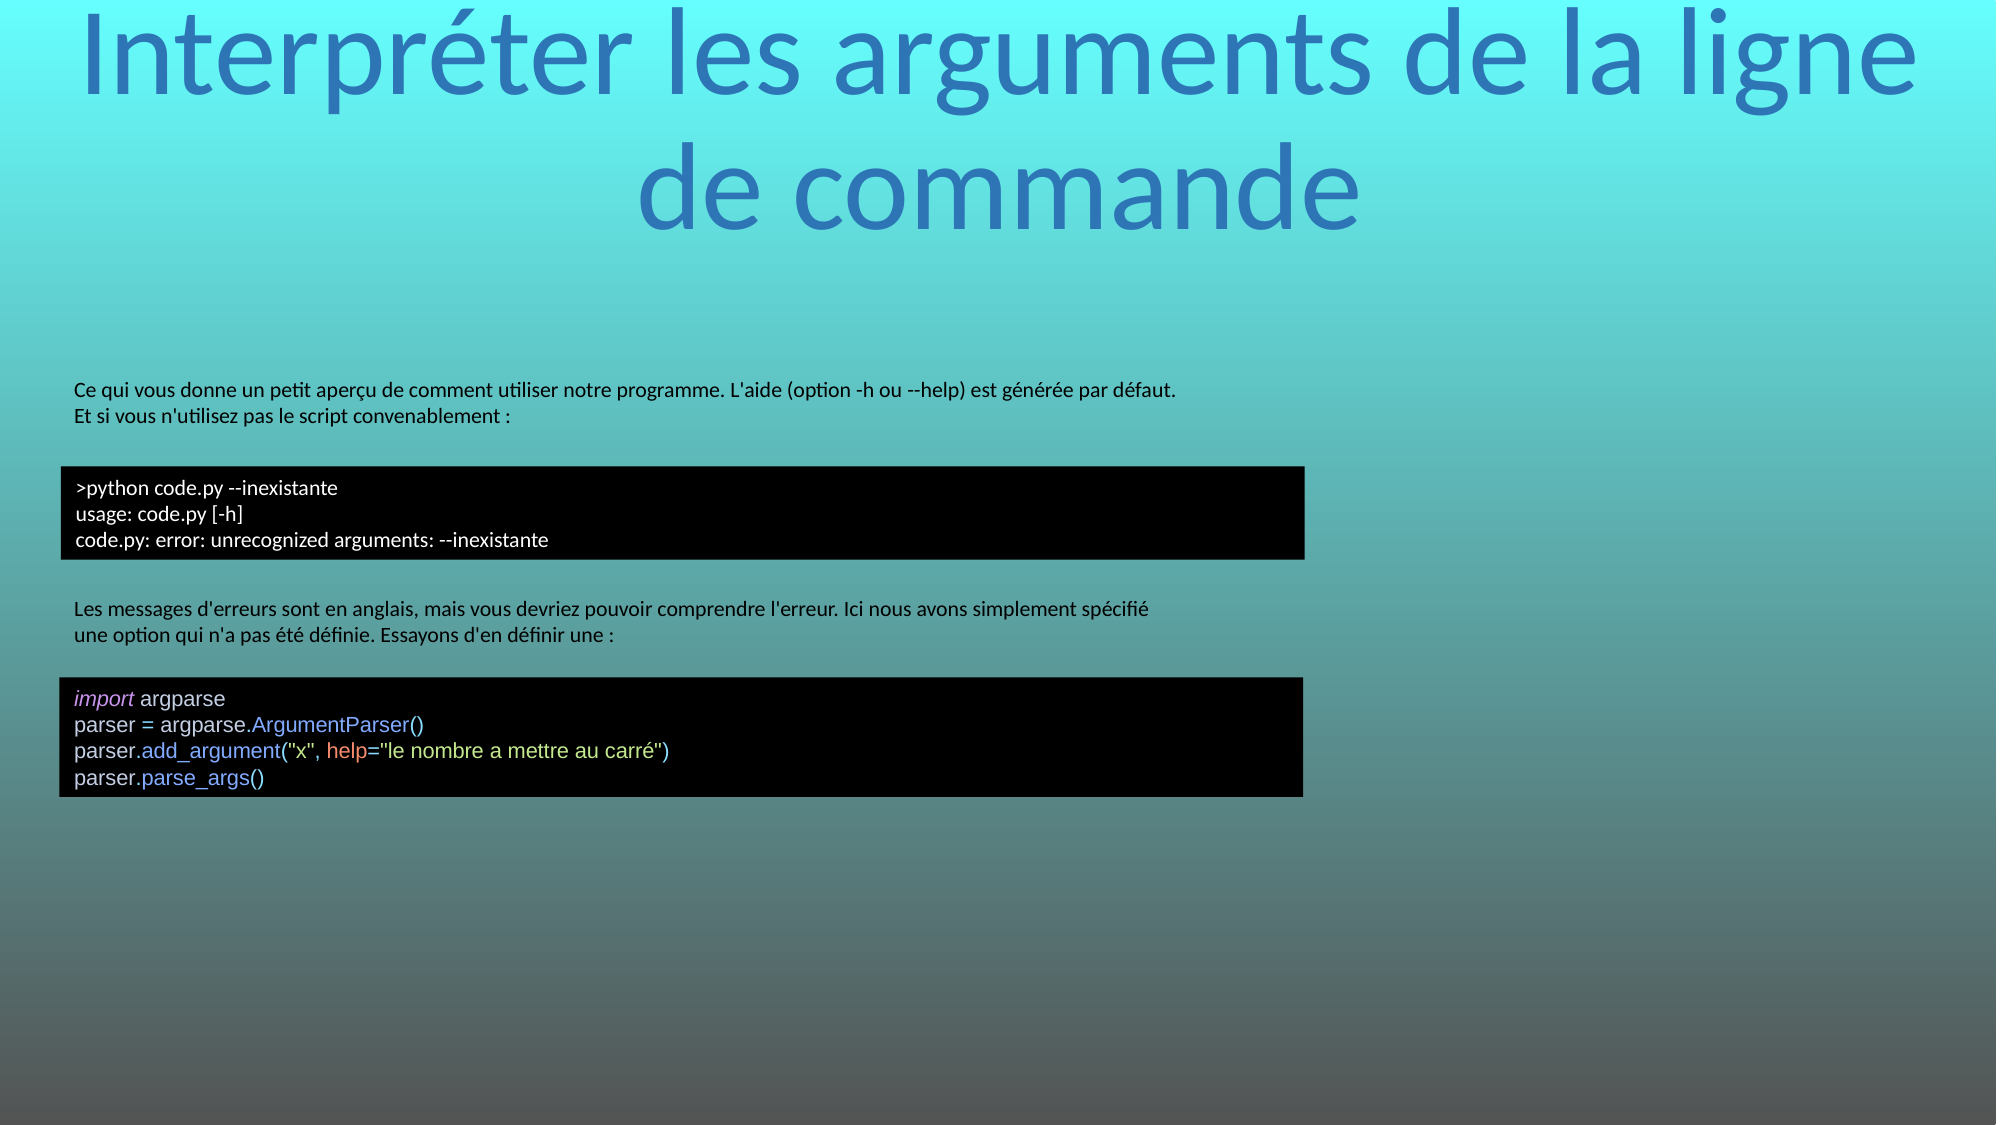

# Interpréter les arguments de la ligne de commande
Ce qui vous donne un petit aperçu de comment utiliser notre programme. L'aide (option -h ou --help) est générée par défaut. Et si vous n'utilisez pas le script convenablement :
>python code.py --inexistante
usage: code.py [-h]
code.py: error: unrecognized arguments: --inexistante
Les messages d'erreurs sont en anglais, mais vous devriez pouvoir comprendre l'erreur. Ici nous avons simplement spécifié une option qui n'a pas été définie. Essayons d'en définir une :
import argparse
parser = argparse.ArgumentParser()
parser.add_argument("x", help="le nombre a mettre au carré")
parser.parse_args()

550